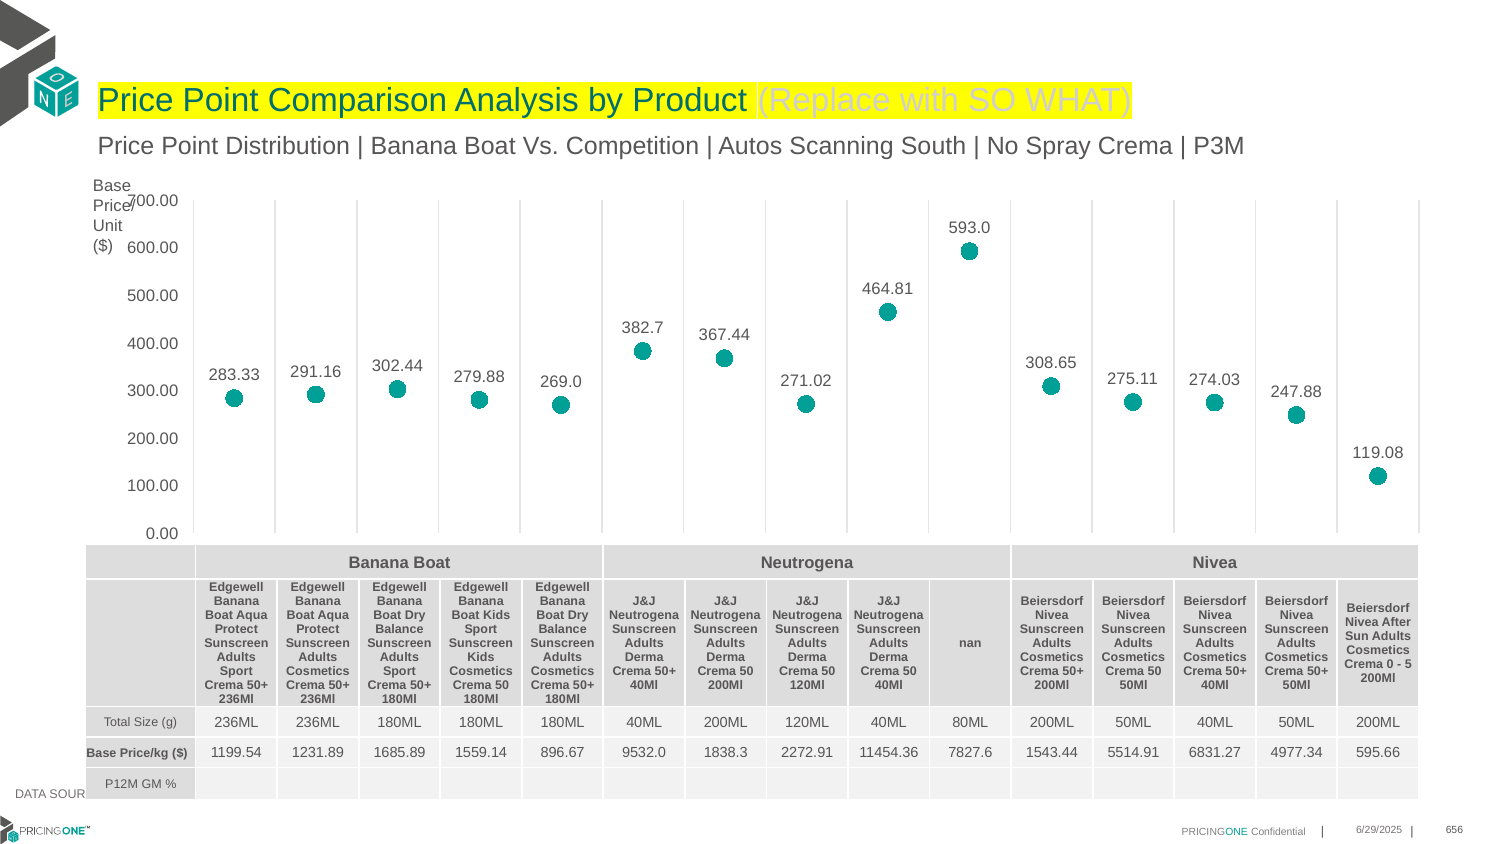

# Price Point Comparison Analysis by Product (Replace with SO WHAT)
Price Point Distribution | Banana Boat Vs. Competition | Autos Scanning South | No Spray Crema | P3M
Base Price/Unit ($)

### Chart

| Category | Base Price/Unit |
|---|---|
| Edgewell Banana Boat Aqua Protect Sunscreen Adults Sport Crema 50+ 236Ml | 283.33 |
| Edgewell Banana Boat Aqua Protect Sunscreen Adults Cosmetics Crema 50+ 236Ml | 291.16 |
| Edgewell Banana Boat Dry Balance Sunscreen Adults Sport Crema 50+ 180Ml | 302.44 |
| Edgewell Banana Boat Kids Sport Sunscreen Kids Cosmetics Crema 50 180Ml | 279.88 |
| Edgewell Banana Boat Dry Balance Sunscreen Adults Cosmetics Crema 50+ 180Ml | 269.0 |
| J&J Neutrogena Sunscreen Adults Derma Crema 50+ 40Ml | 382.7 |
| J&J Neutrogena Sunscreen Adults Derma Crema 50 200Ml | 367.44 |
| J&J Neutrogena Sunscreen Adults Derma Crema 50 120Ml | 271.02 |
| J&J Neutrogena Sunscreen Adults Derma Crema 50 40Ml | 464.81 |
| nan | 593.0 |
| Beiersdorf Nivea Sunscreen Adults Cosmetics Crema 50+ 200Ml | 308.65 |
| Beiersdorf Nivea Sunscreen Adults Cosmetics Crema 50 50Ml | 275.11 |
| Beiersdorf Nivea Sunscreen Adults Cosmetics Crema 50+ 40Ml | 274.03 |
| Beiersdorf Nivea Sunscreen Adults Cosmetics Crema 50+ 50Ml | 247.88 |
| Beiersdorf Nivea After Sun Adults Cosmetics Crema 0 - 5 200Ml | 119.08 |
|  | Banana Boat | Banana Boat | Banana Boat | Banana Boat | Banana Boat | Neutrogena | Neutrogena | Neutrogena | Neutrogena | Neutrogena | Nivea | Nivea | Nivea | Nivea | Nivea |
| --- | --- | --- | --- | --- | --- | --- | --- | --- | --- | --- | --- | --- | --- | --- | --- |
|  | Edgewell Banana Boat Aqua Protect Sunscreen Adults Sport Crema 50+ 236Ml | Edgewell Banana Boat Aqua Protect Sunscreen Adults Cosmetics Crema 50+ 236Ml | Edgewell Banana Boat Dry Balance Sunscreen Adults Sport Crema 50+ 180Ml | Edgewell Banana Boat Kids Sport Sunscreen Kids Cosmetics Crema 50 180Ml | Edgewell Banana Boat Dry Balance Sunscreen Adults Cosmetics Crema 50+ 180Ml | J&J Neutrogena Sunscreen Adults Derma Crema 50+ 40Ml | J&J Neutrogena Sunscreen Adults Derma Crema 50 200Ml | J&J Neutrogena Sunscreen Adults Derma Crema 50 120Ml | J&J Neutrogena Sunscreen Adults Derma Crema 50 40Ml | nan | Beiersdorf Nivea Sunscreen Adults Cosmetics Crema 50+ 200Ml | Beiersdorf Nivea Sunscreen Adults Cosmetics Crema 50 50Ml | Beiersdorf Nivea Sunscreen Adults Cosmetics Crema 50+ 40Ml | Beiersdorf Nivea Sunscreen Adults Cosmetics Crema 50+ 50Ml | Beiersdorf Nivea After Sun Adults Cosmetics Crema 0 - 5 200Ml |
| Total Size (g) | 236ML | 236ML | 180ML | 180ML | 180ML | 40ML | 200ML | 120ML | 40ML | 80ML | 200ML | 50ML | 40ML | 50ML | 200ML |
| Base Price/kg ($) | 1199.54 | 1231.89 | 1685.89 | 1559.14 | 896.67 | 9532.0 | 1838.3 | 2272.91 | 11454.36 | 7827.6 | 1543.44 | 5514.91 | 6831.27 | 4977.34 | 595.66 |
| P12M GM % |  |  |  |  |  |  |  |  |  |  |  |  |  |  |  |
DATA SOURCE: Trade Panel/Retailer Data | April  2025

6/29/2025
656